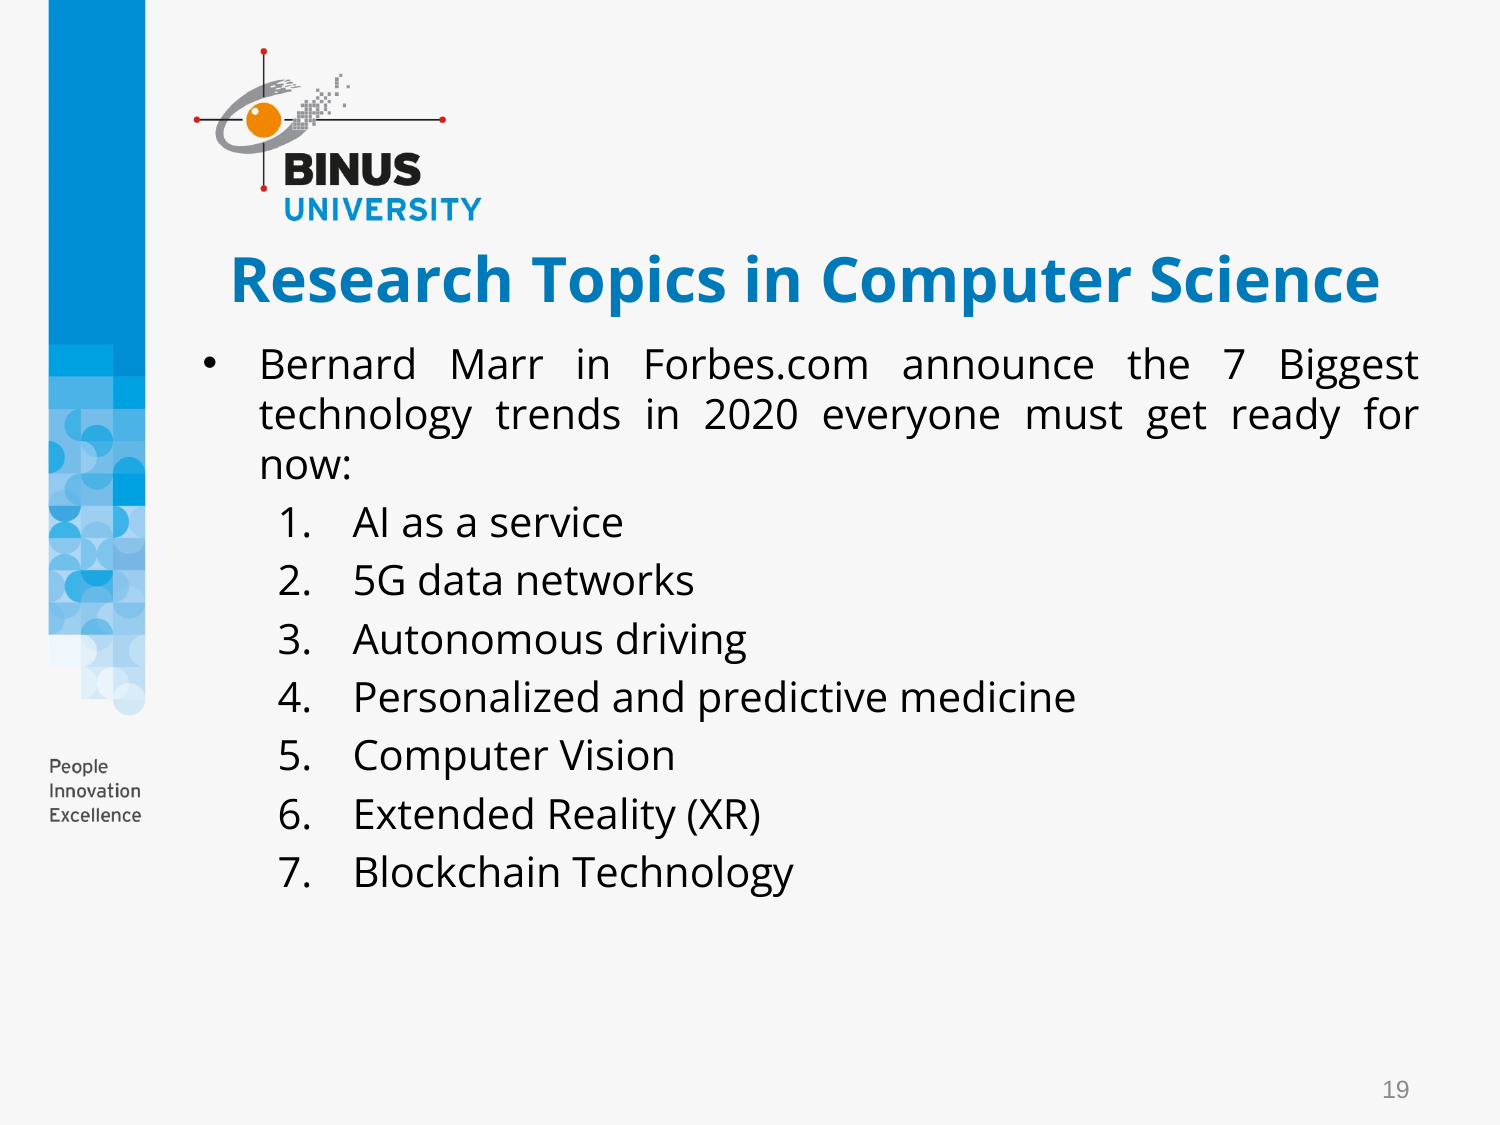

# Research Topics in Computer Science
Bernard Marr in Forbes.com announce the 7 Biggest technology trends in 2020 everyone must get ready for now:
AI as a service
5G data networks
Autonomous driving
Personalized and predictive medicine
Computer Vision
Extended Reality (XR)
Blockchain Technology

19